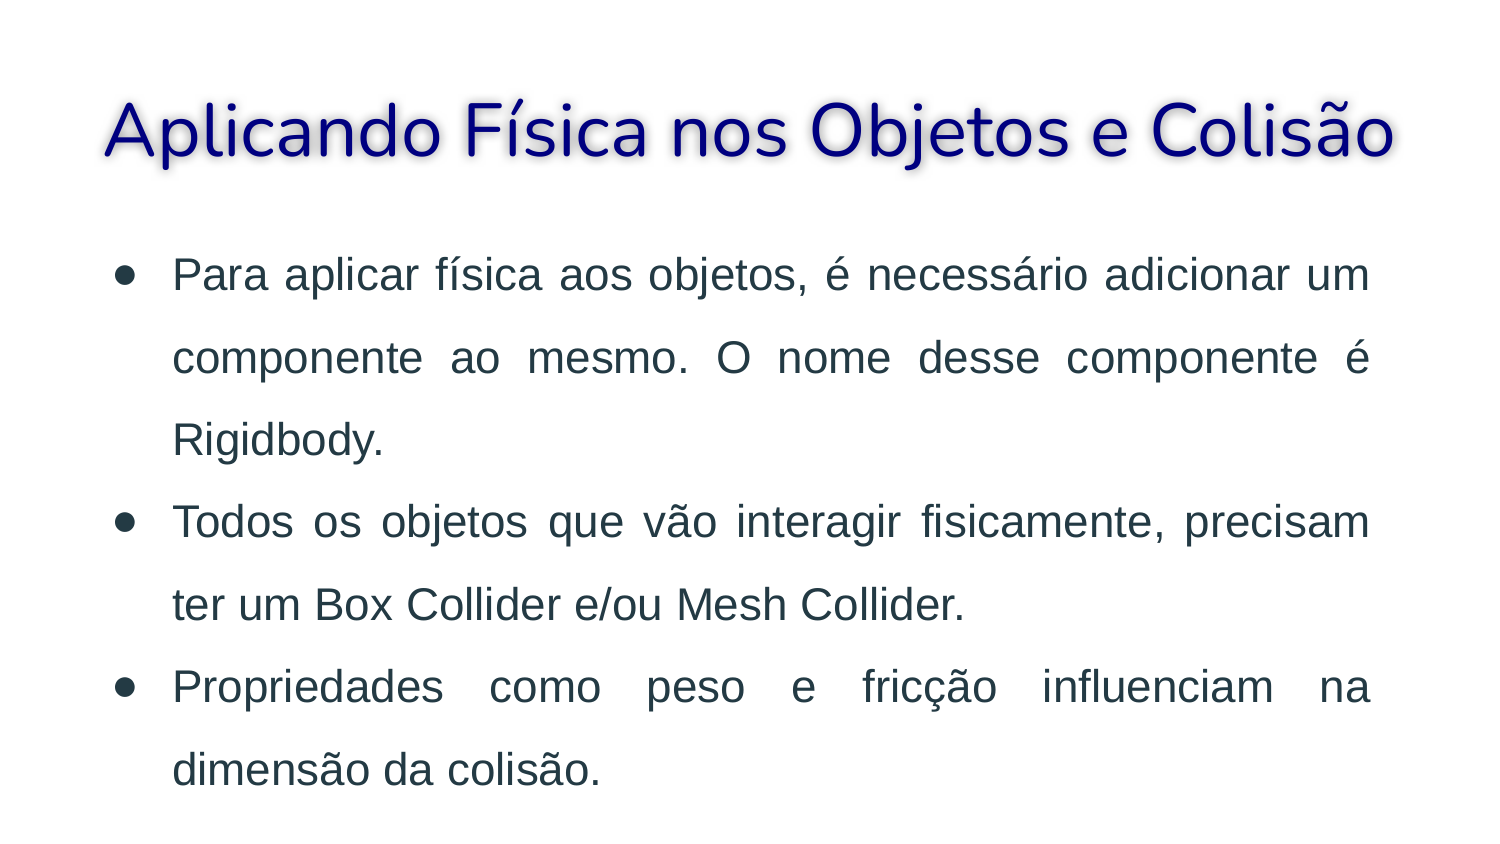

# Aplicando Física nos Objetos e Colisão
Para aplicar física aos objetos, é necessário adicionar um componente ao mesmo. O nome desse componente é Rigidbody.
Todos os objetos que vão interagir fisicamente, precisam ter um Box Collider e/ou Mesh Collider.
Propriedades como peso e fricção influenciam na dimensão da colisão.